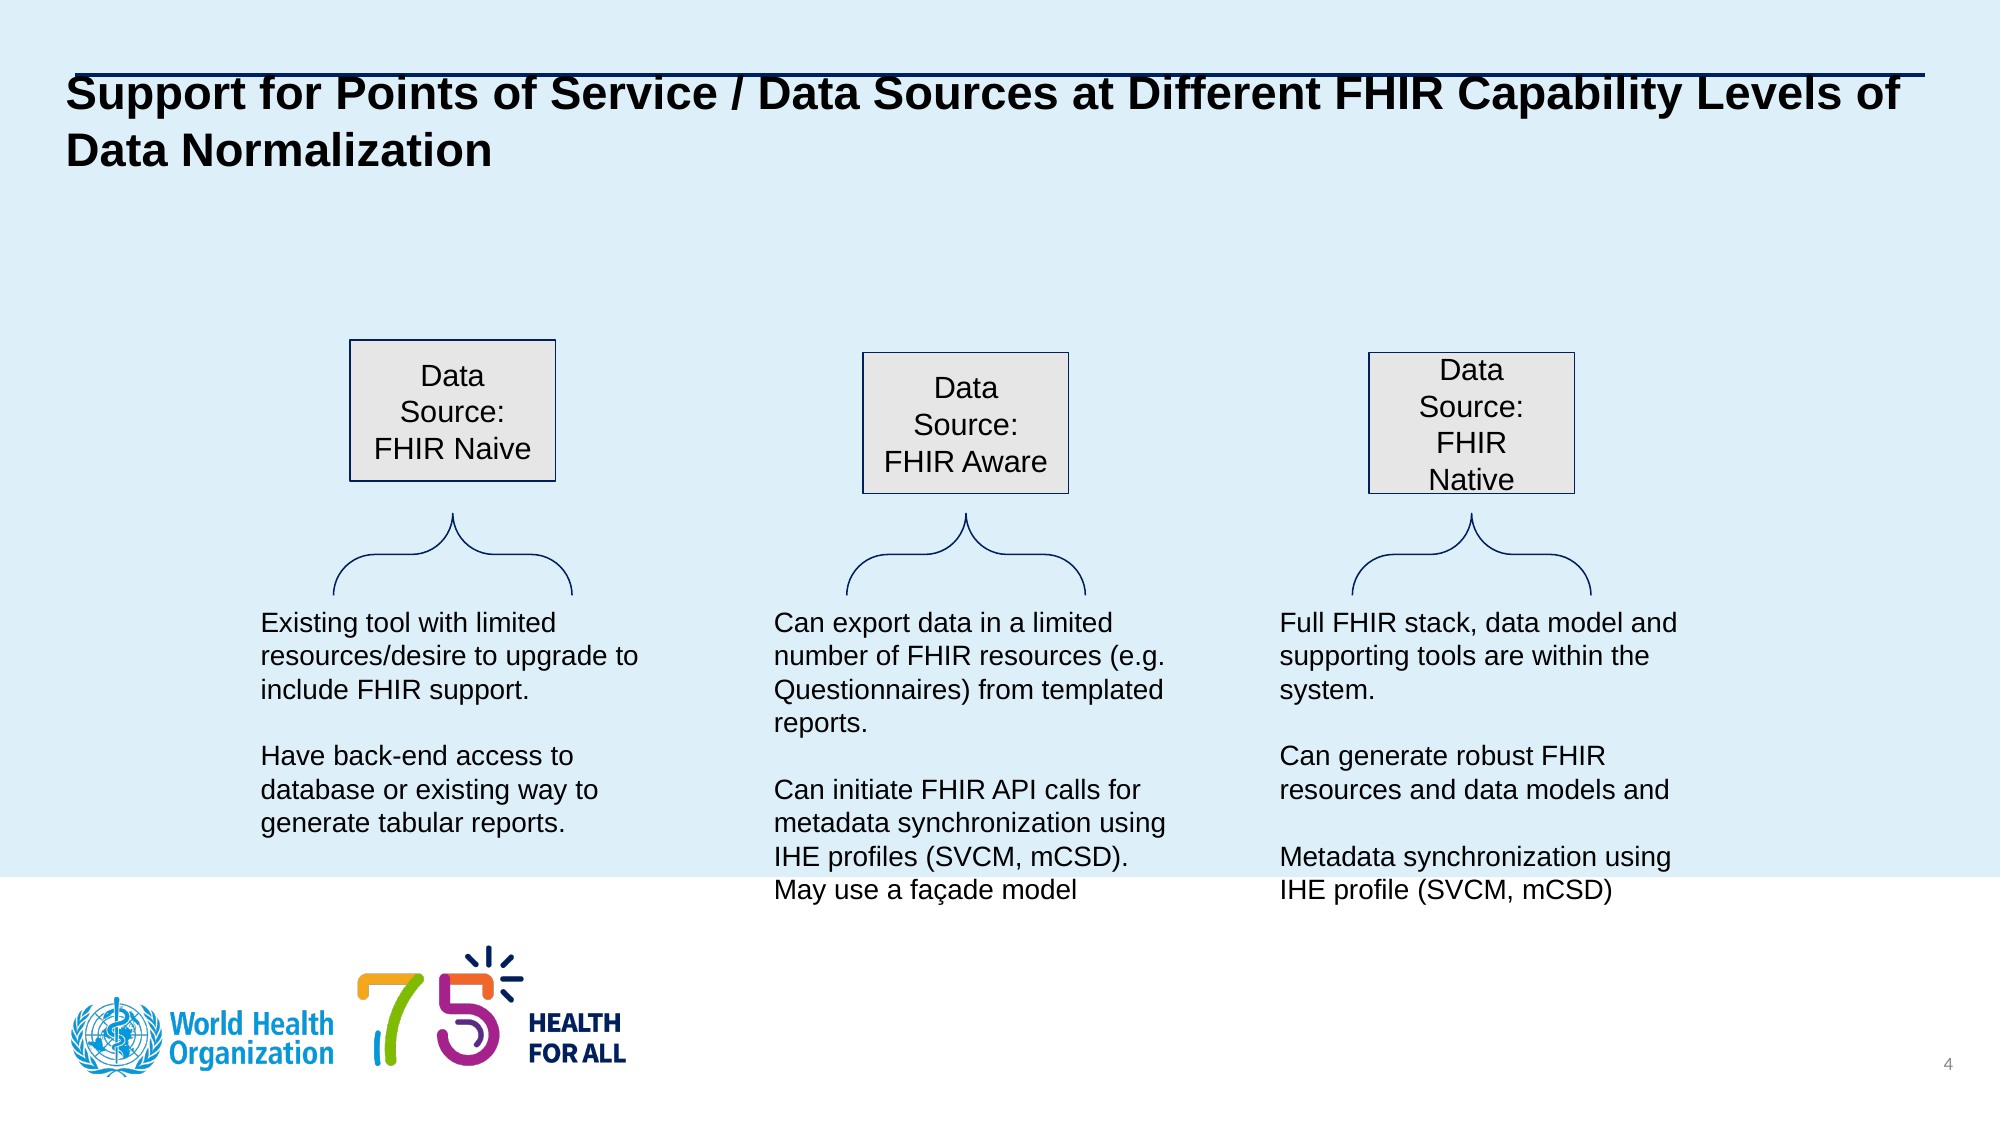

Support for Points of Service / Data Sources at Different FHIR Capability Levels of Data Normalization
Data Source: FHIR Naive
Data Source: FHIR Aware
Data Source: FHIR Native

Existing tool with limited resources/desire to upgrade to include FHIR support.

Have back-end access to database or existing way to generate tabular reports.

Can export data in a limited number of FHIR resources (e.g. Questionnaires) from templated reports.
Can initiate FHIR API calls for   metadata synchronization using IHE profiles (SVCM, mCSD).   May use a façade model

Full FHIR stack, data model and supporting tools are within the system.
Can generate robust FHIR resources and data models and

Metadata synchronization using IHE profile (SVCM, mCSD)

4